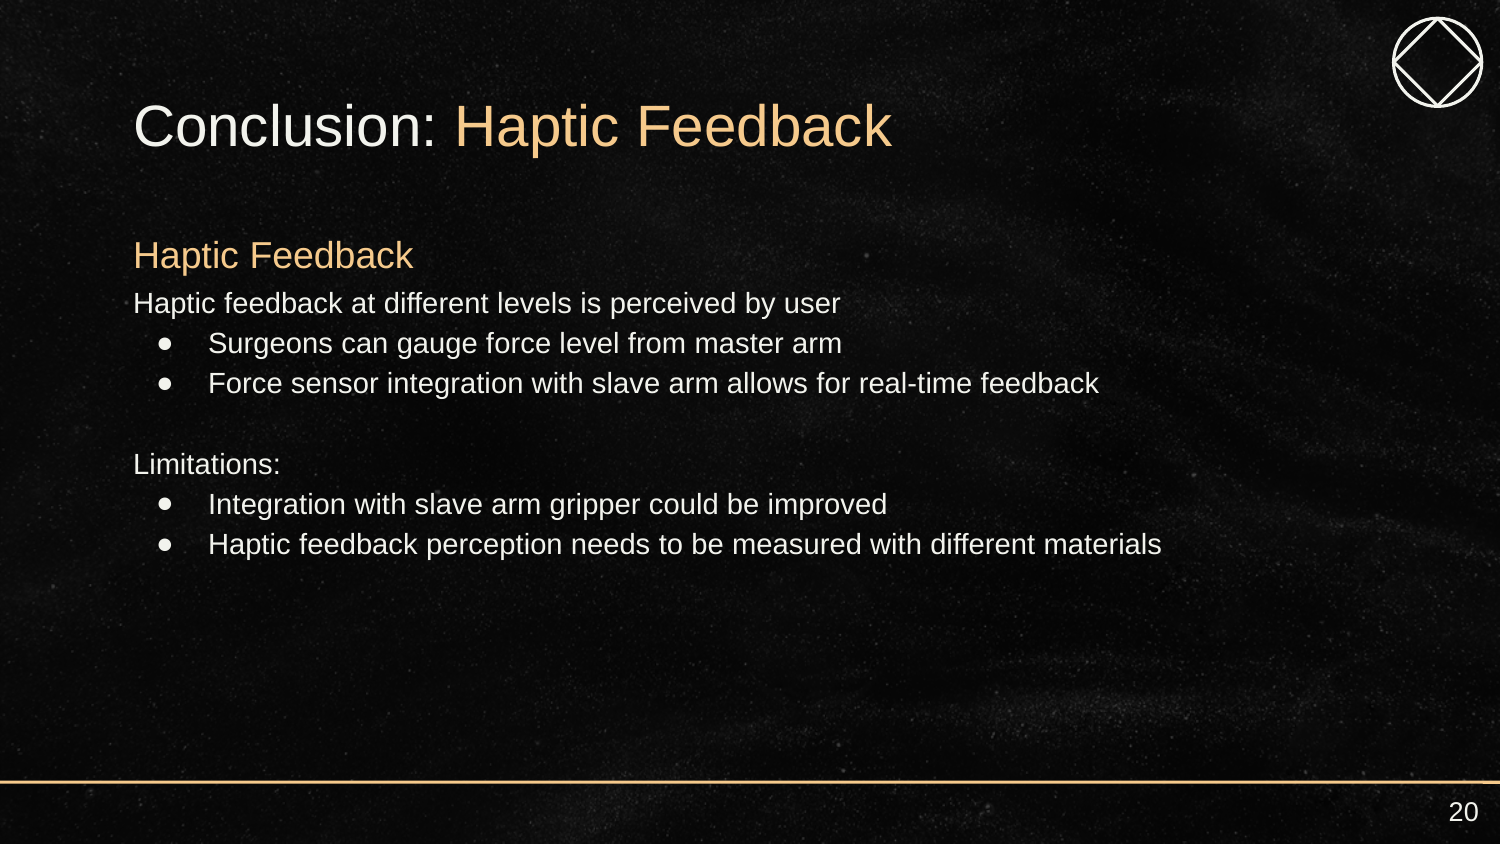

# Conclusion: Haptic Feedback

Haptic Feedback
Haptic feedback at different levels is perceived by user
Surgeons can gauge force level from master arm
Force sensor integration with slave arm allows for real-time feedback

Limitations:
Integration with slave arm gripper could be improved
Haptic feedback perception needs to be measured with different materials
20